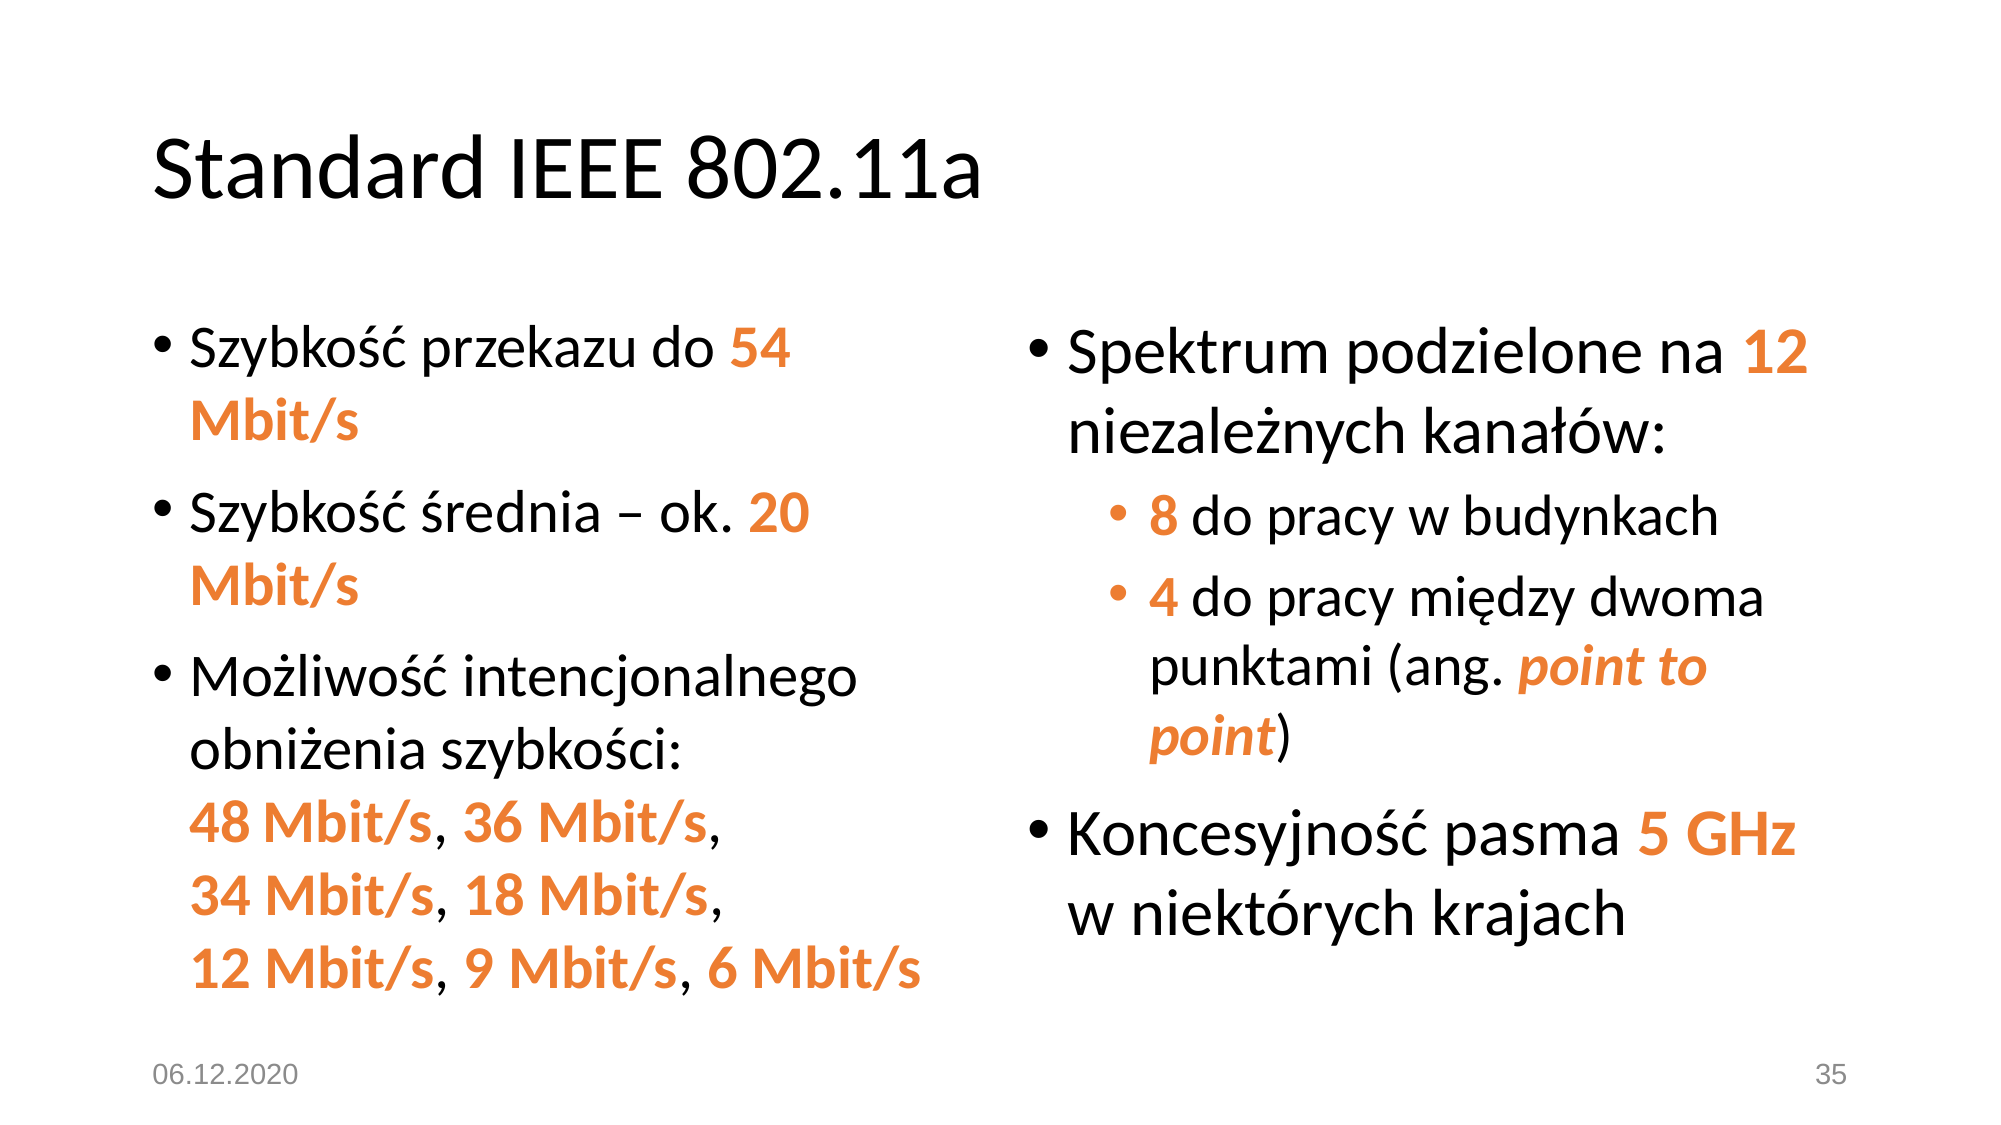

# Standard IEEE 802.11a
Szybkość przekazu do 54 Mbit/s
Szybkość średnia – ok. 20 Mbit/s
Możliwość intencjonalnego obniżenia szybkości:
48 Mbit/s, 36 Mbit/s,
34 Mbit/s, 18 Mbit/s,
12 Mbit/s, 9 Mbit/s, 6 Mbit/s
Spektrum podzielone na 12 niezależnych kanałów:
8 do pracy w budynkach
4 do pracy między dwoma punktami (ang. point to point)
Koncesyjność pasma 5 GHz w niektórych krajach
06.12.2020
35